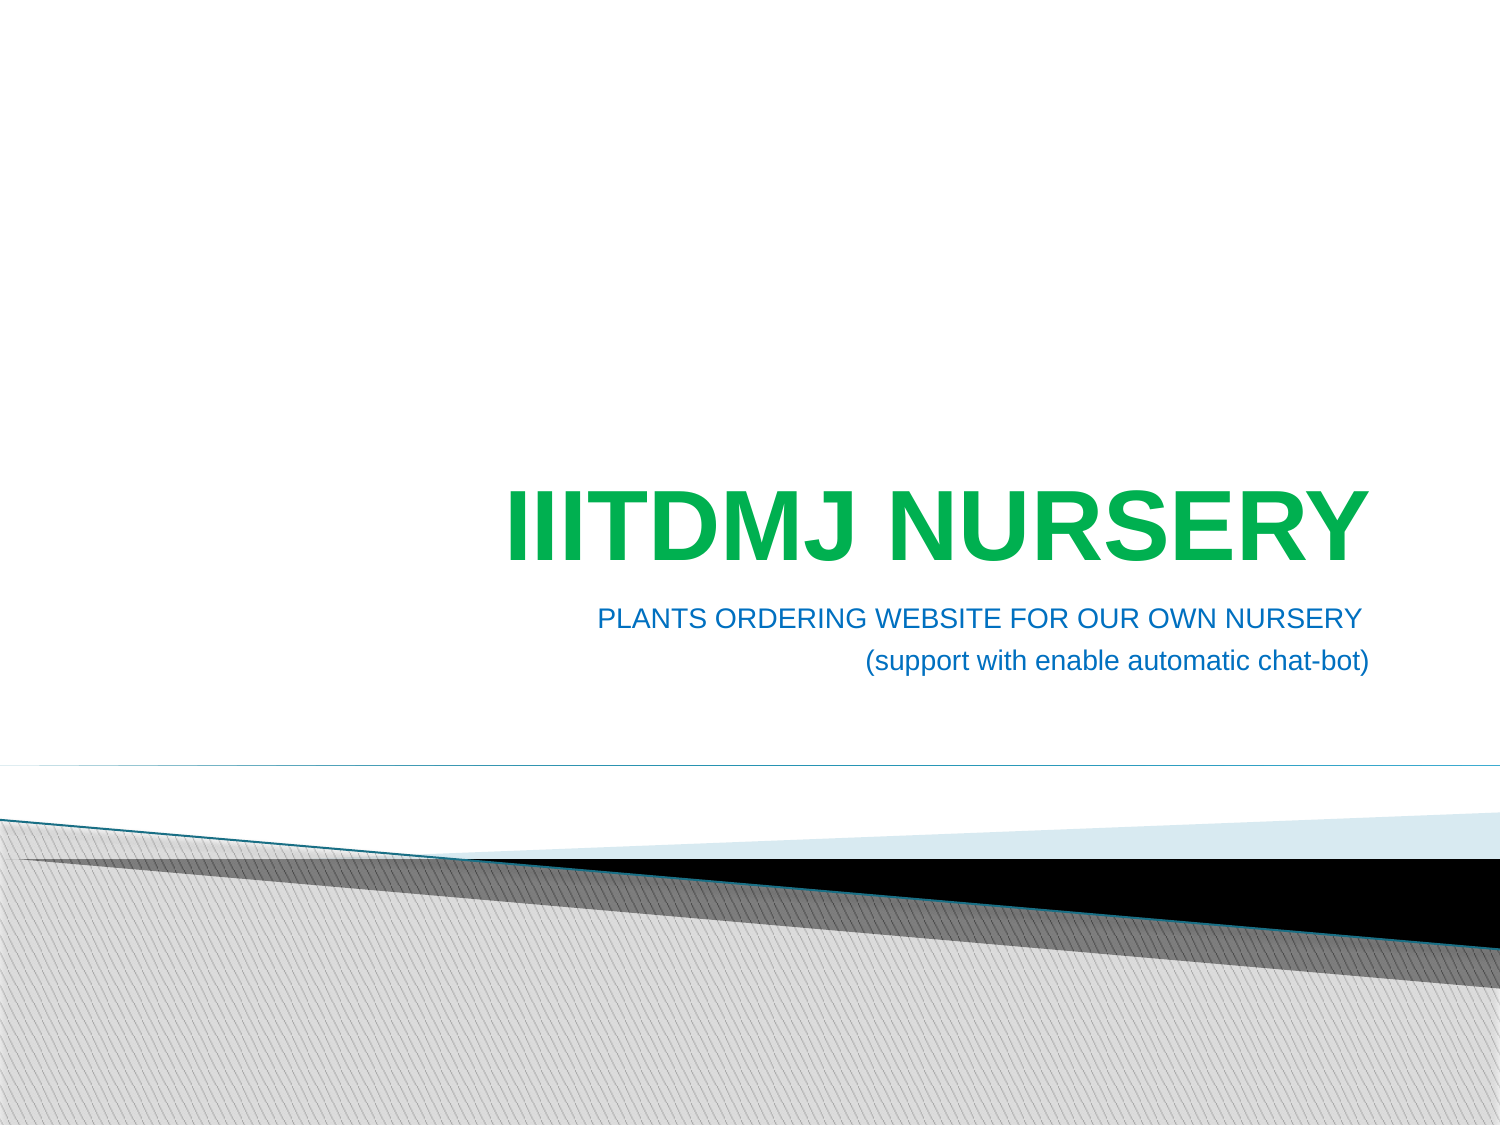

# IIITDMJ NURSERY
PLANTS ORDERING WEBSITE FOR OUR OWN NURSERY
(support with enable automatic chat-bot)